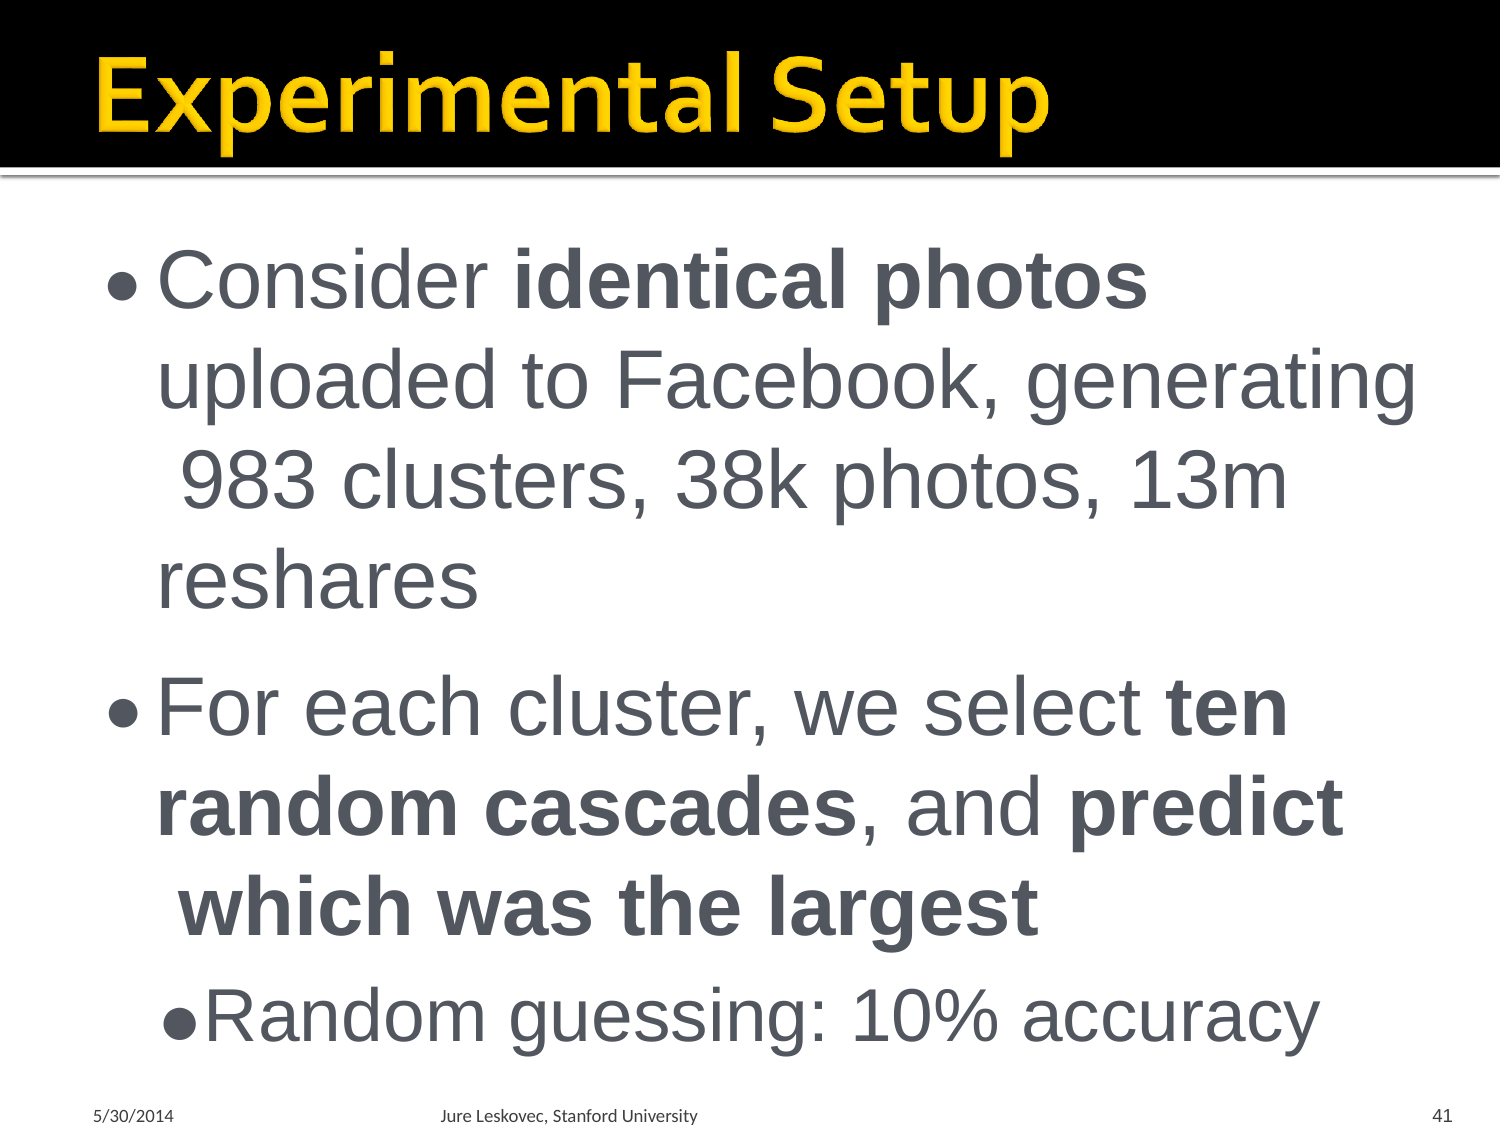

# Consider identical photos  uploaded to Facebook, generating  983 clusters, 38k photos, 13m  reshares
For each cluster, we select ten  random cascades, and predict  which was the largest
Random guessing: 10% accuracy
5/30/2014
Jure Leskovec, Stanford University
41